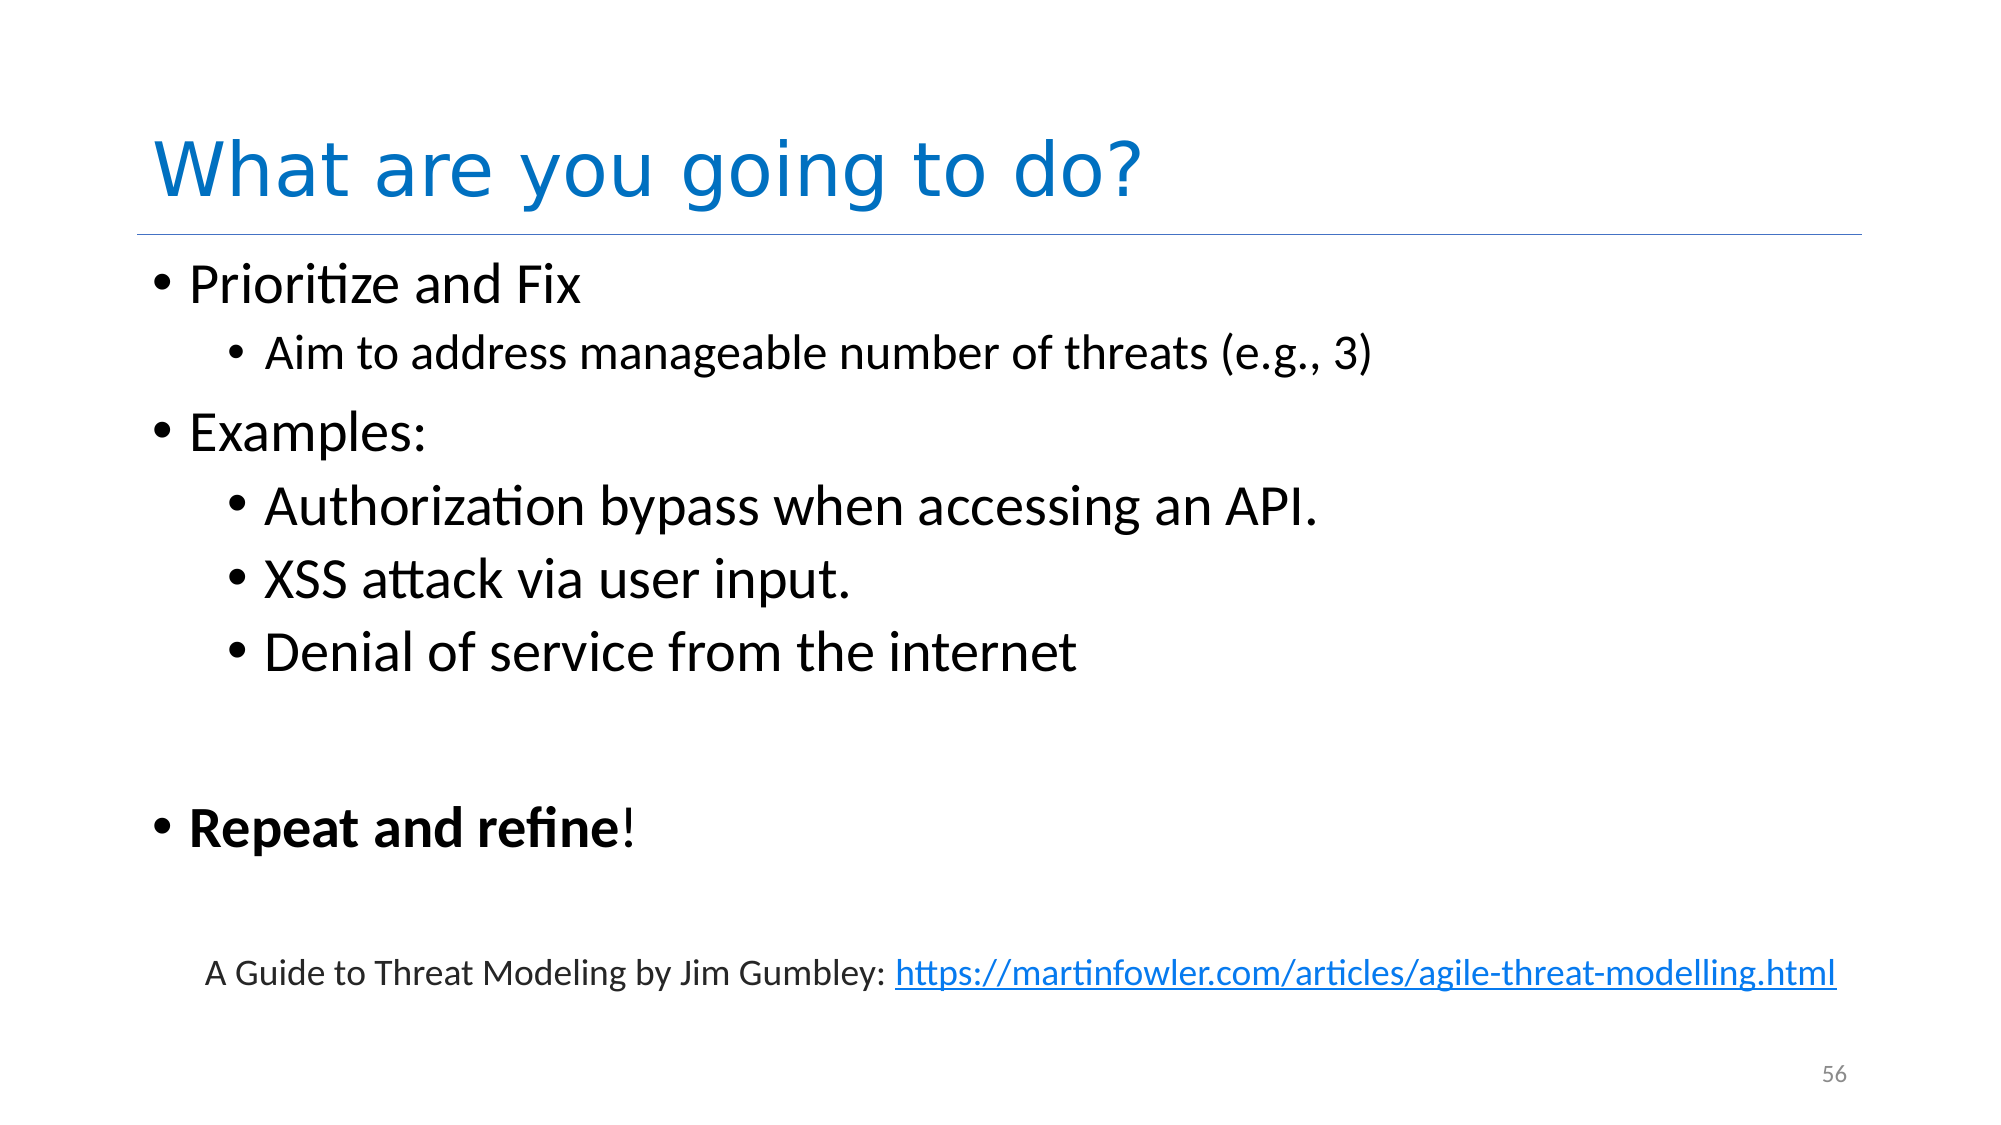

# What are you going to do?
Prioritize and Fix
Aim to address manageable number of threats (e.g., 3)
Examples:
Authorization bypass when accessing an API.
XSS attack via user input.
Denial of service from the internet

Repeat and refine!

A Guide to Threat Modeling by Jim Gumbley: https://martinfowler.com/articles/agile-threat-modelling.html
56